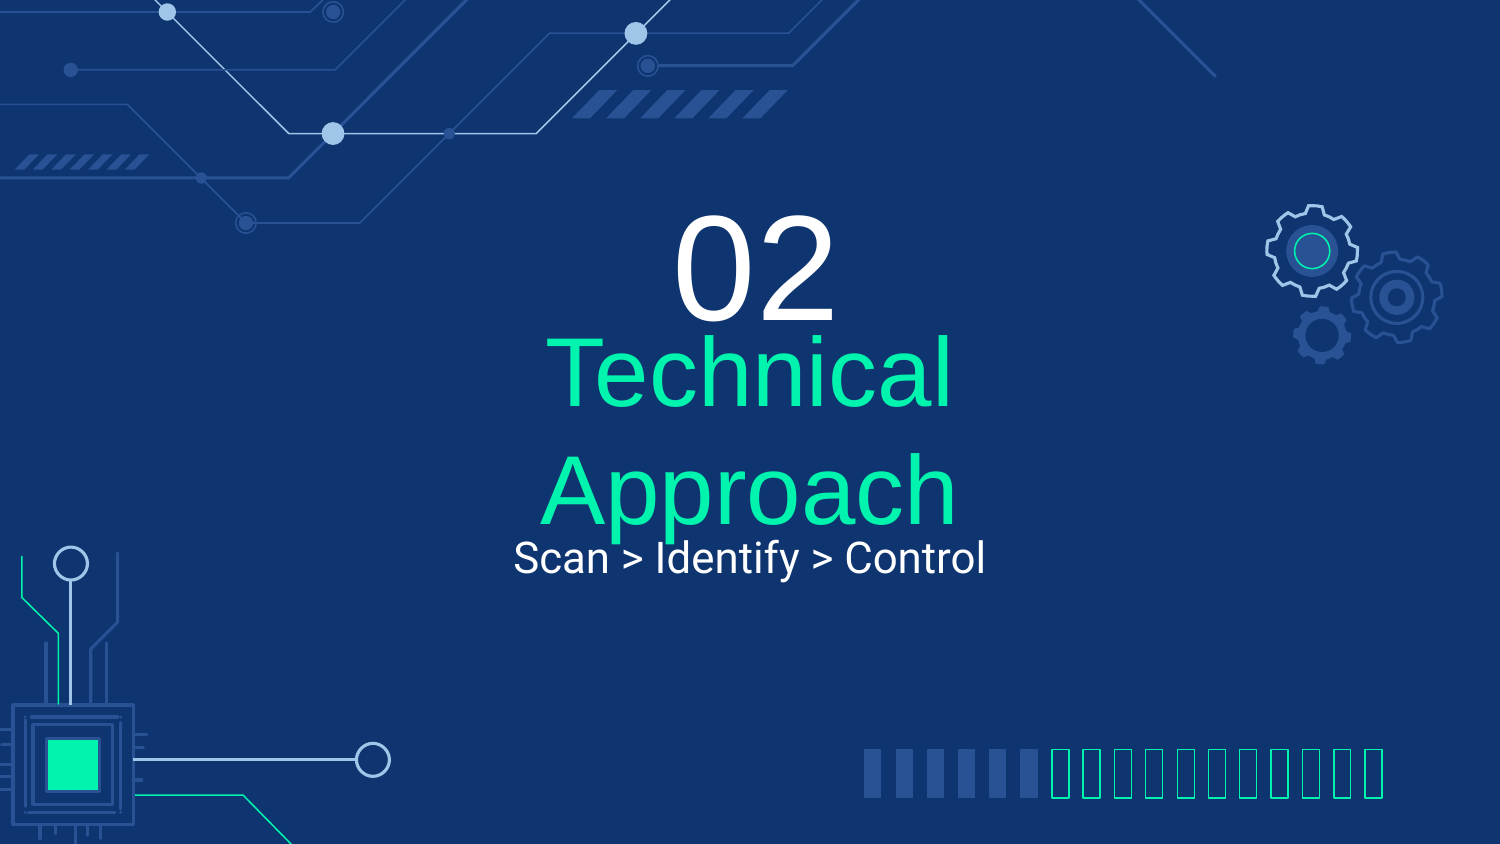

02
# Technical Approach
Scan > Identify > Control